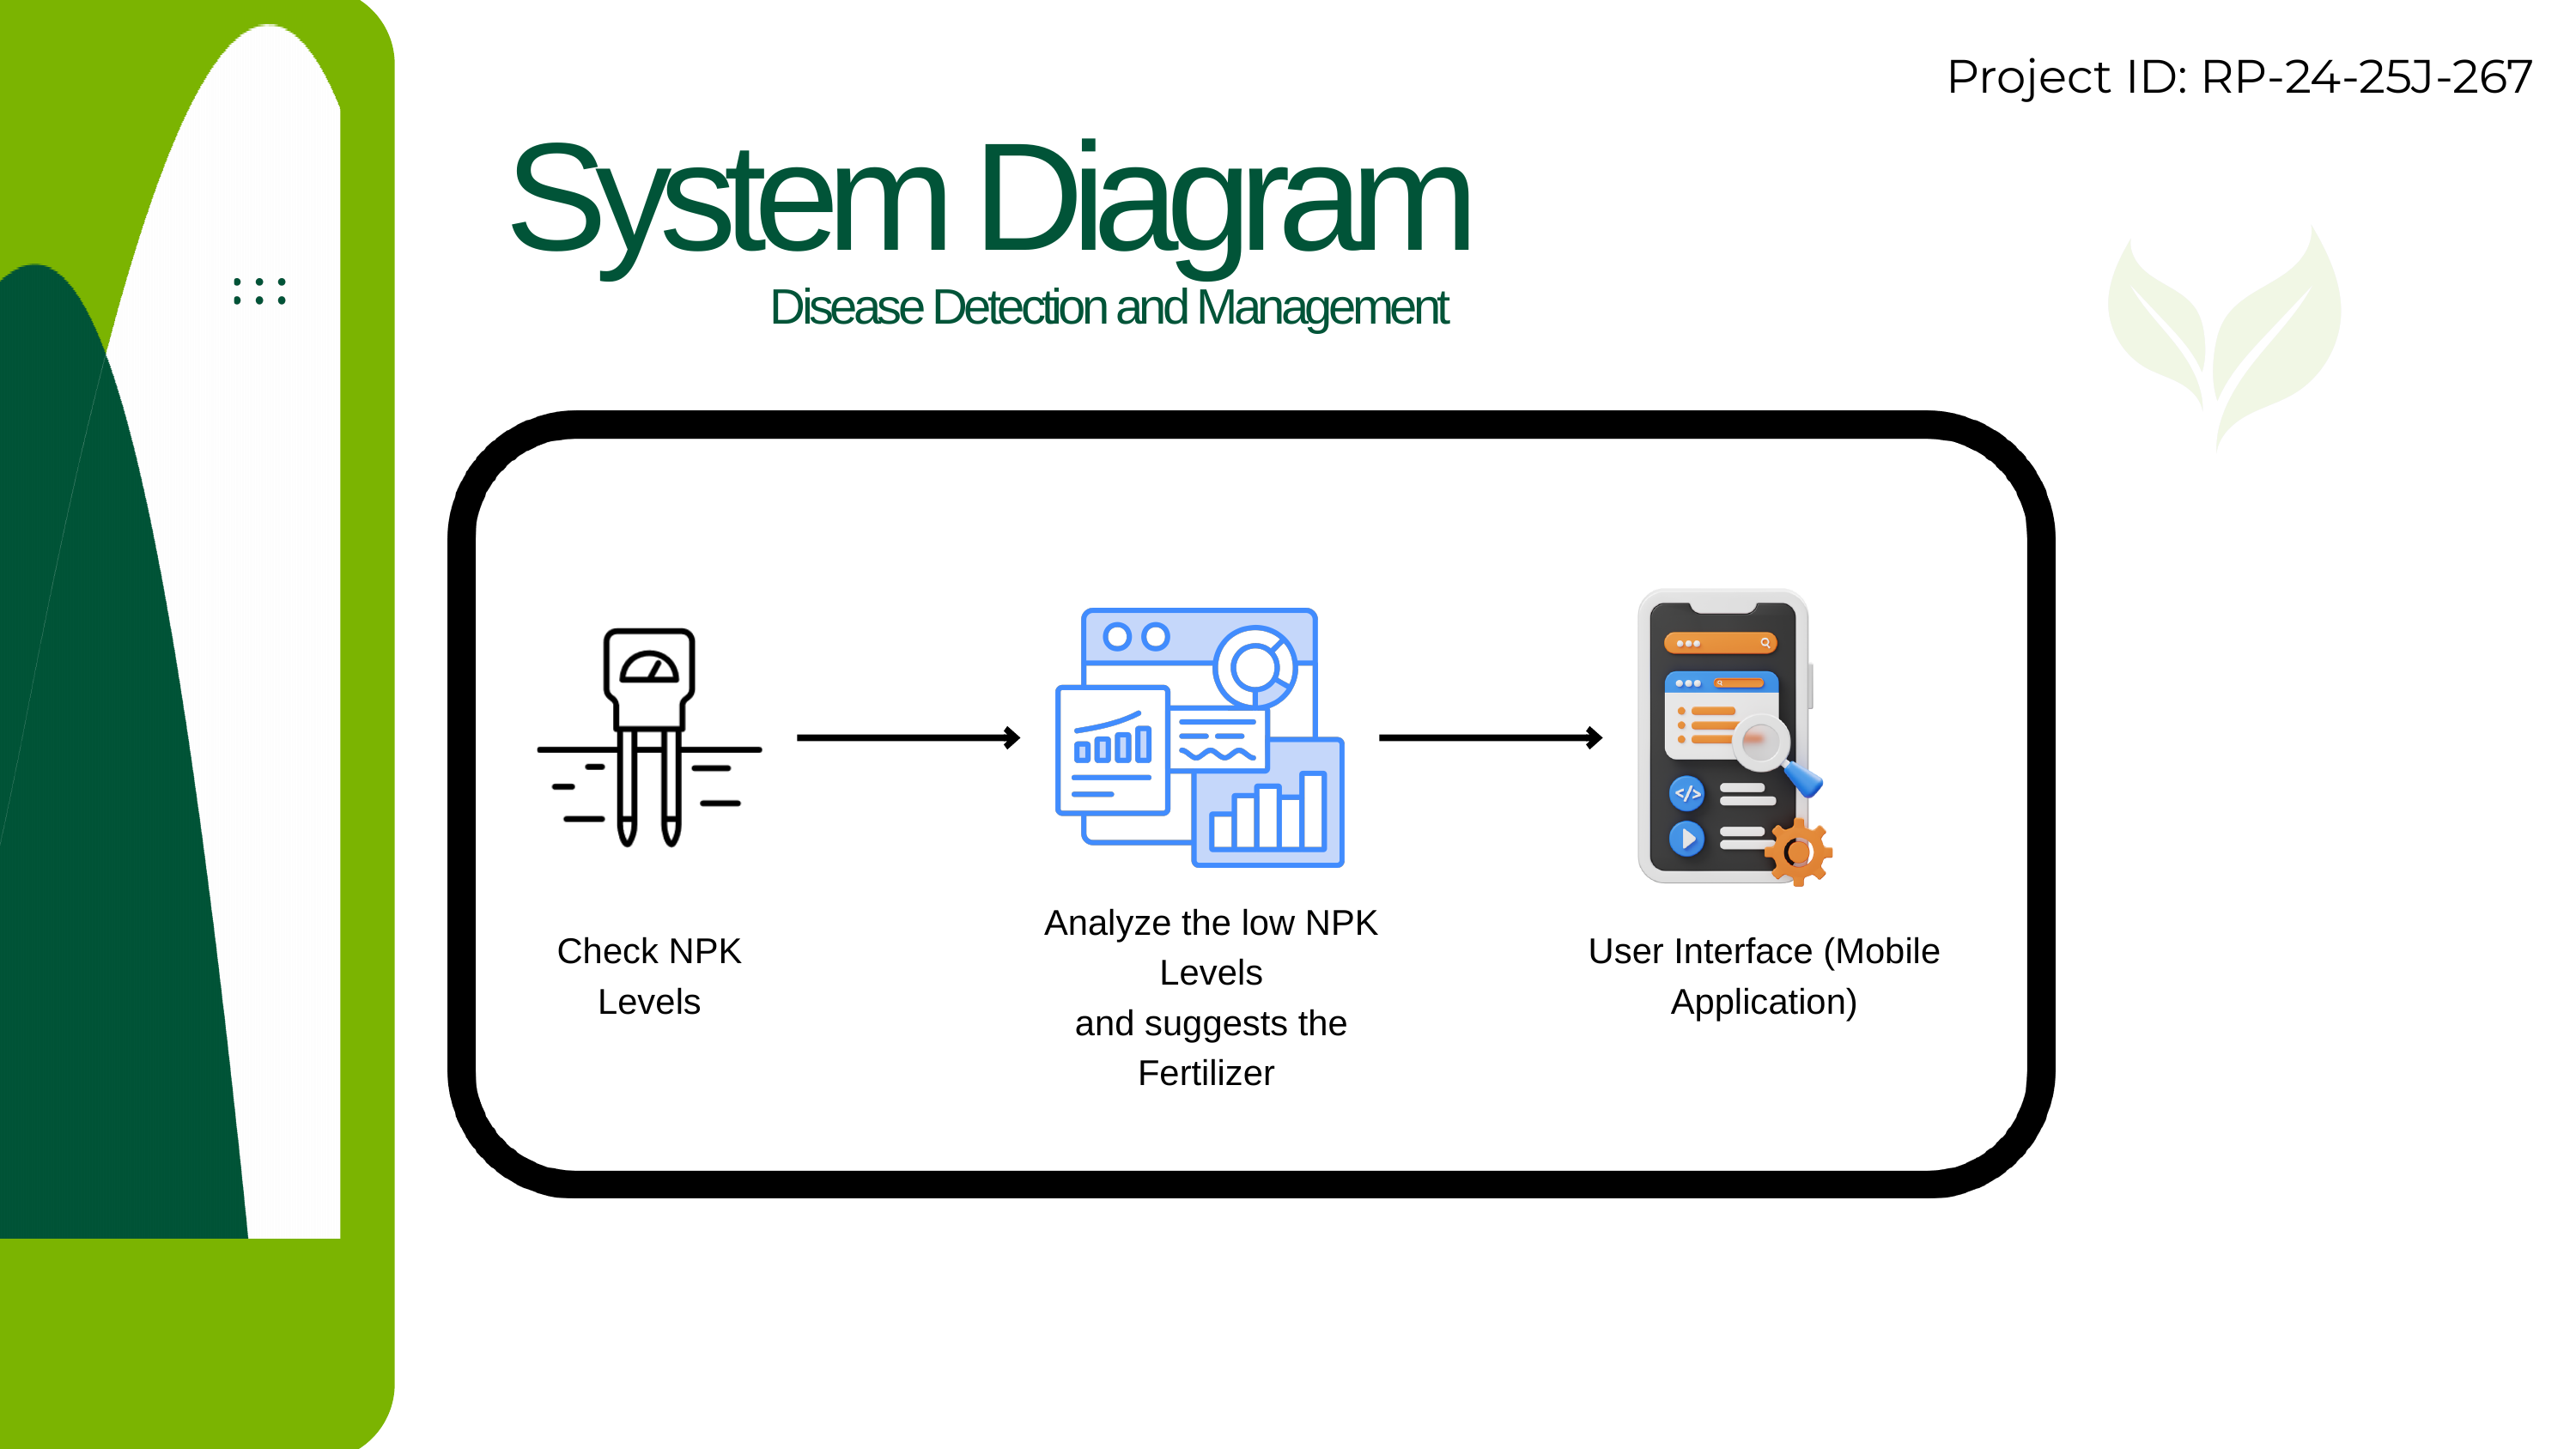

Project ID: RP-24-25J-267​
System Diagram

Disease Detection and Management

Analyze the low NPK Levels
and suggests the Fertilizer

Check NPK Levels
User Interface (Mobile Application)